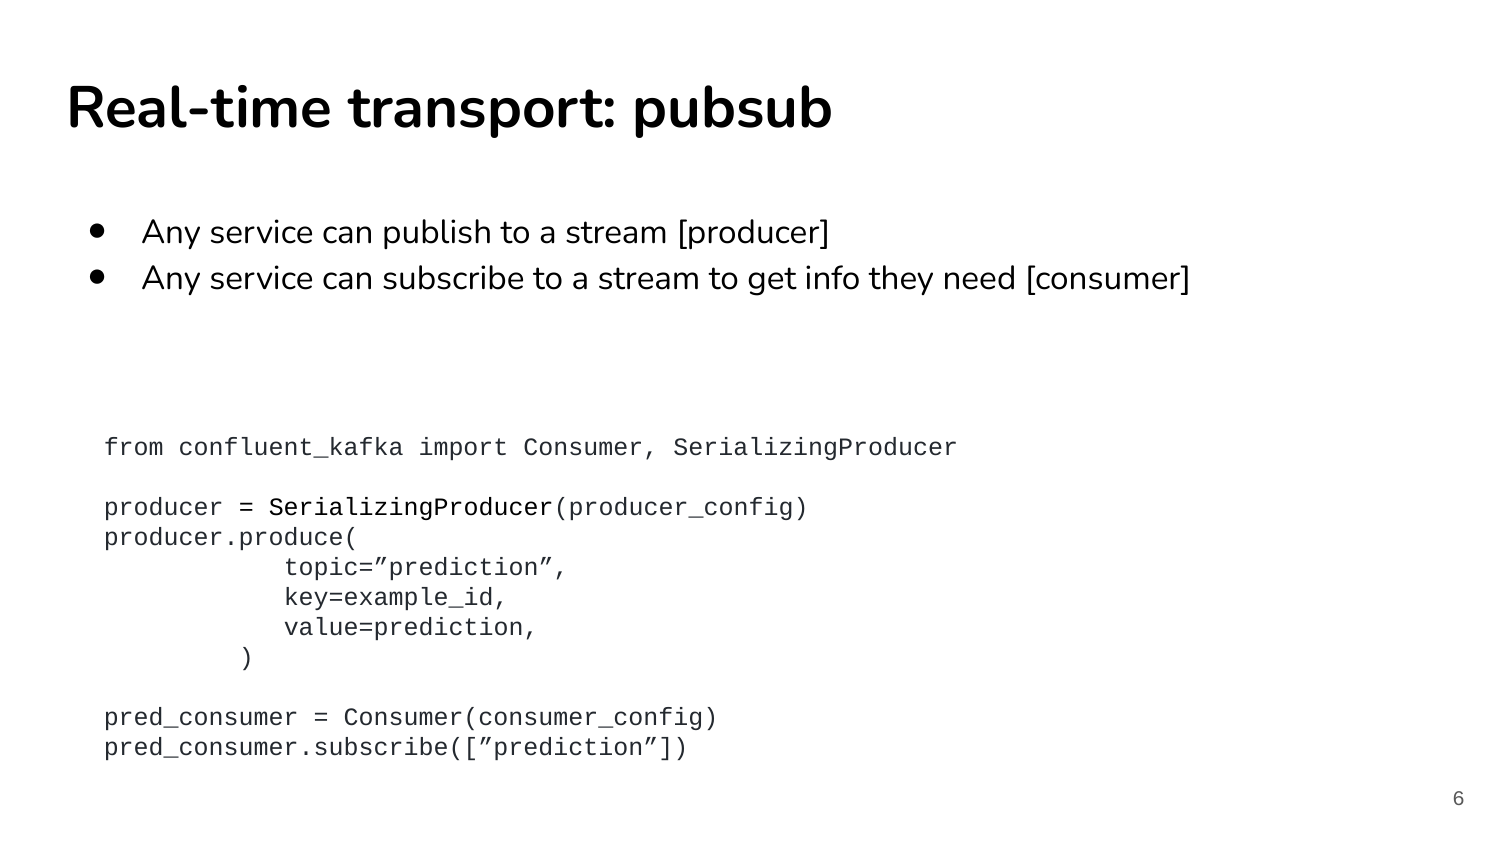

# Real-time transport: pubsub
Any service can publish to a stream [producer]
Any service can subscribe to a stream to get info they need [consumer]
from confluent_kafka import Consumer, SerializingProducer

producer = SerializingProducer(producer_config)
producer.produce(
            topic=”prediction”,
            key=example_id,
            value=prediction,
         )

pred_consumer = Consumer(consumer_config)
pred_consumer.subscribe([”prediction”])
6